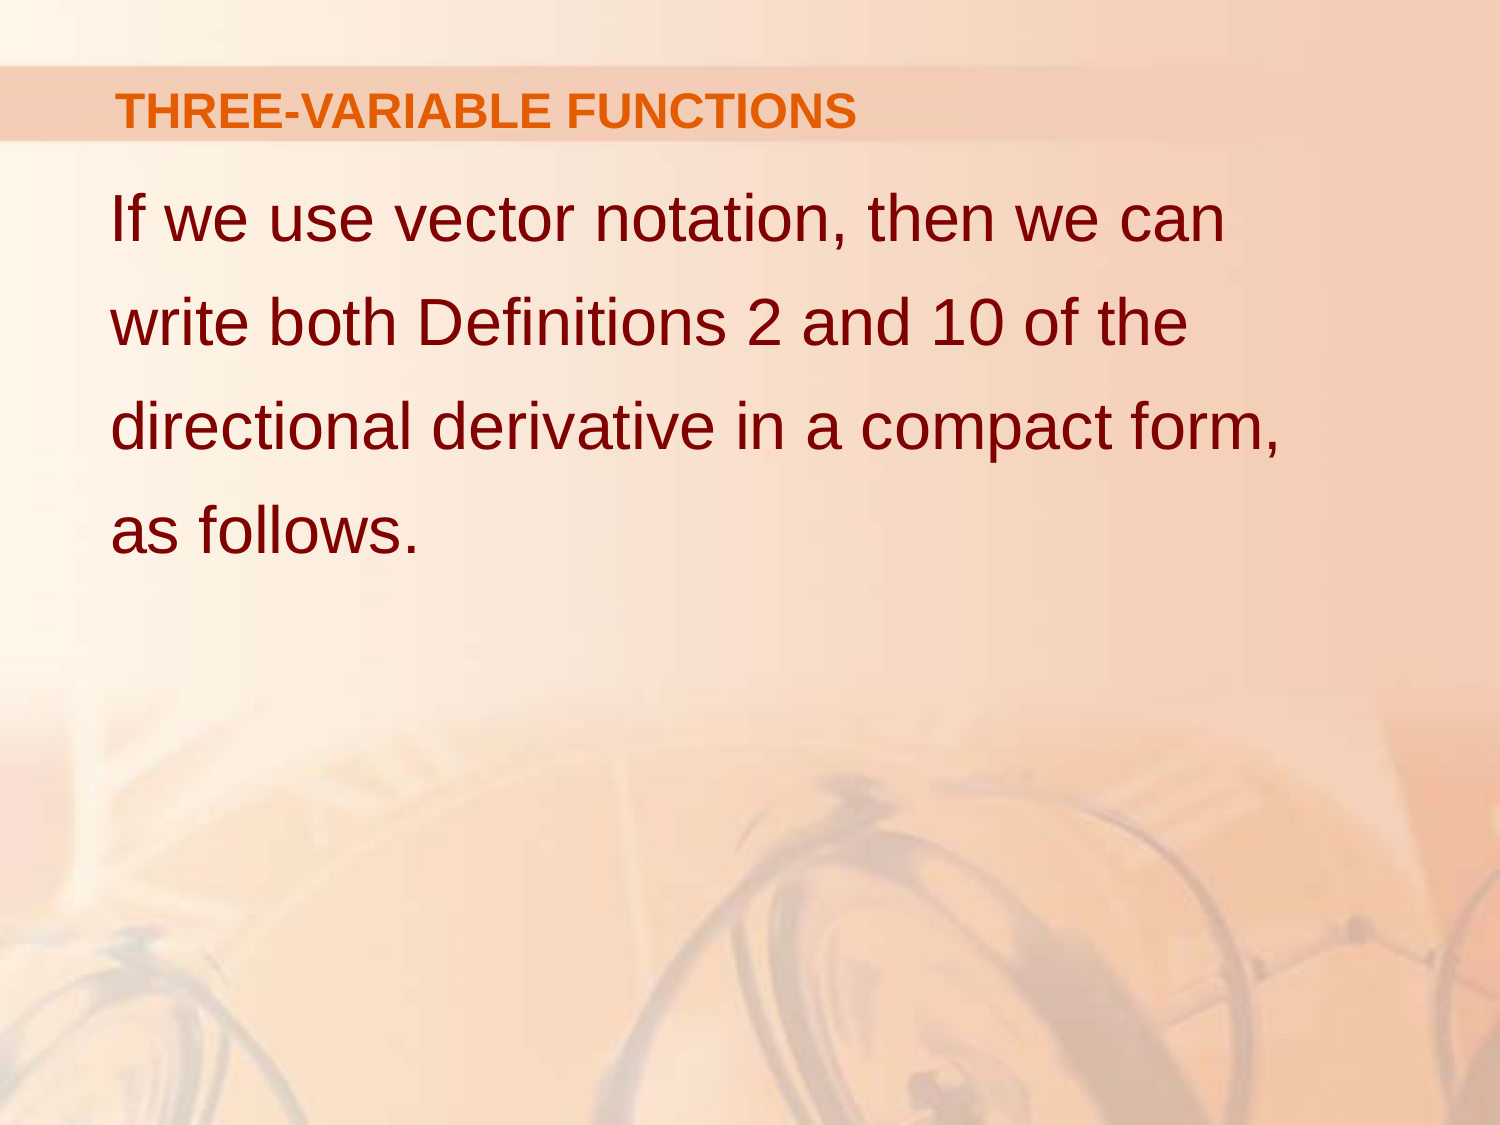

# THREE-VARIABLE FUNCTIONS
If we use vector notation, then we can
write both Definitions 2 and 10 of the directional derivative in a compact form,
as follows.